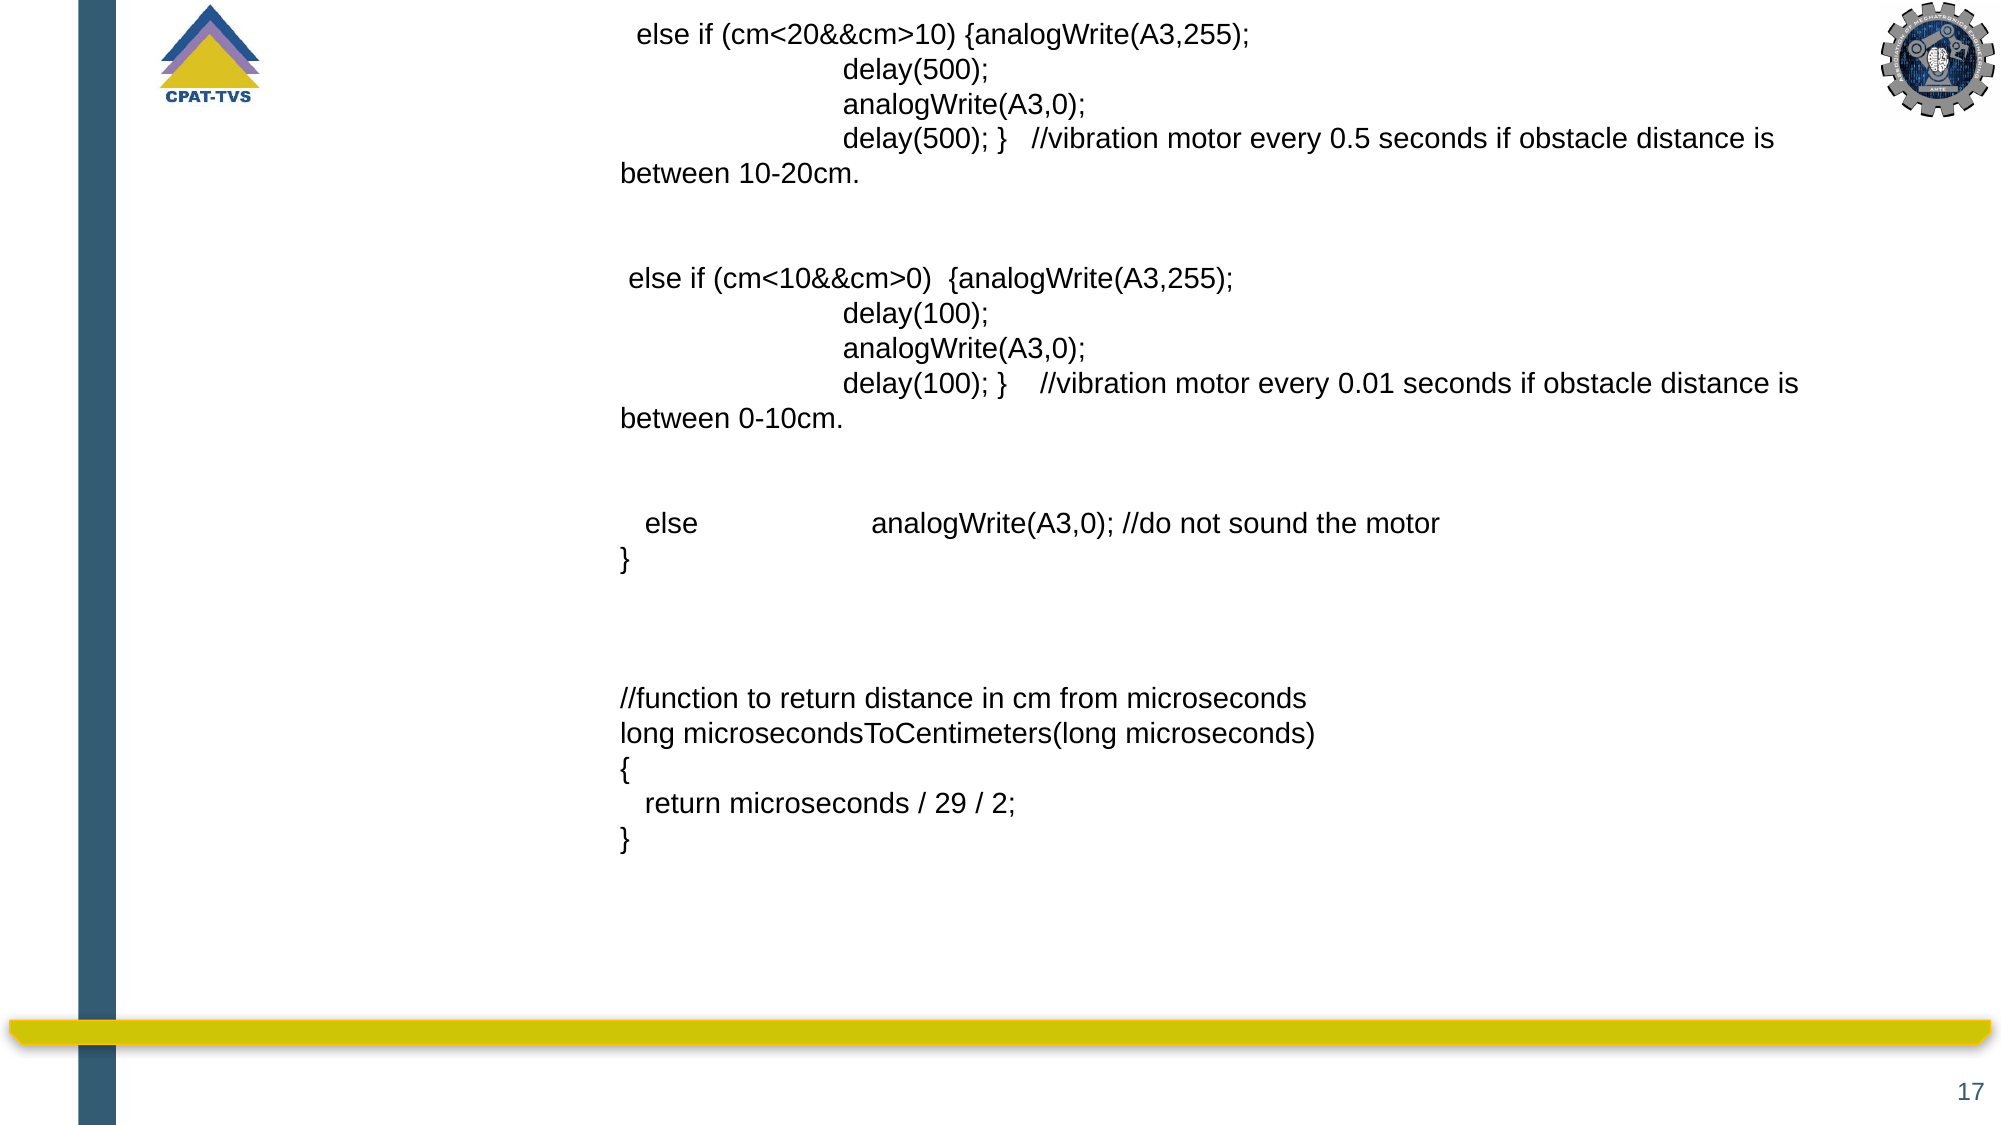

else if (cm<20&&cm>10) {analogWrite(A3,255);
                           delay(500);
                           analogWrite(A3,0);
                           delay(500); }   //vibration motor every 0.5 seconds if obstacle distance is between 10-20cm.

 else if (cm<10&&cm>0)  {analogWrite(A3,255);
                           delay(100);
                           analogWrite(A3,0);
                           delay(100); }    //vibration motor every 0.01 seconds if obstacle distance is between 0-10cm.

   else                     analogWrite(A3,0); //do not sound the motor
}

//function to return distance in cm from microseconds
long microsecondsToCentimeters(long microseconds)
{
   return microseconds / 29 / 2;
}
17